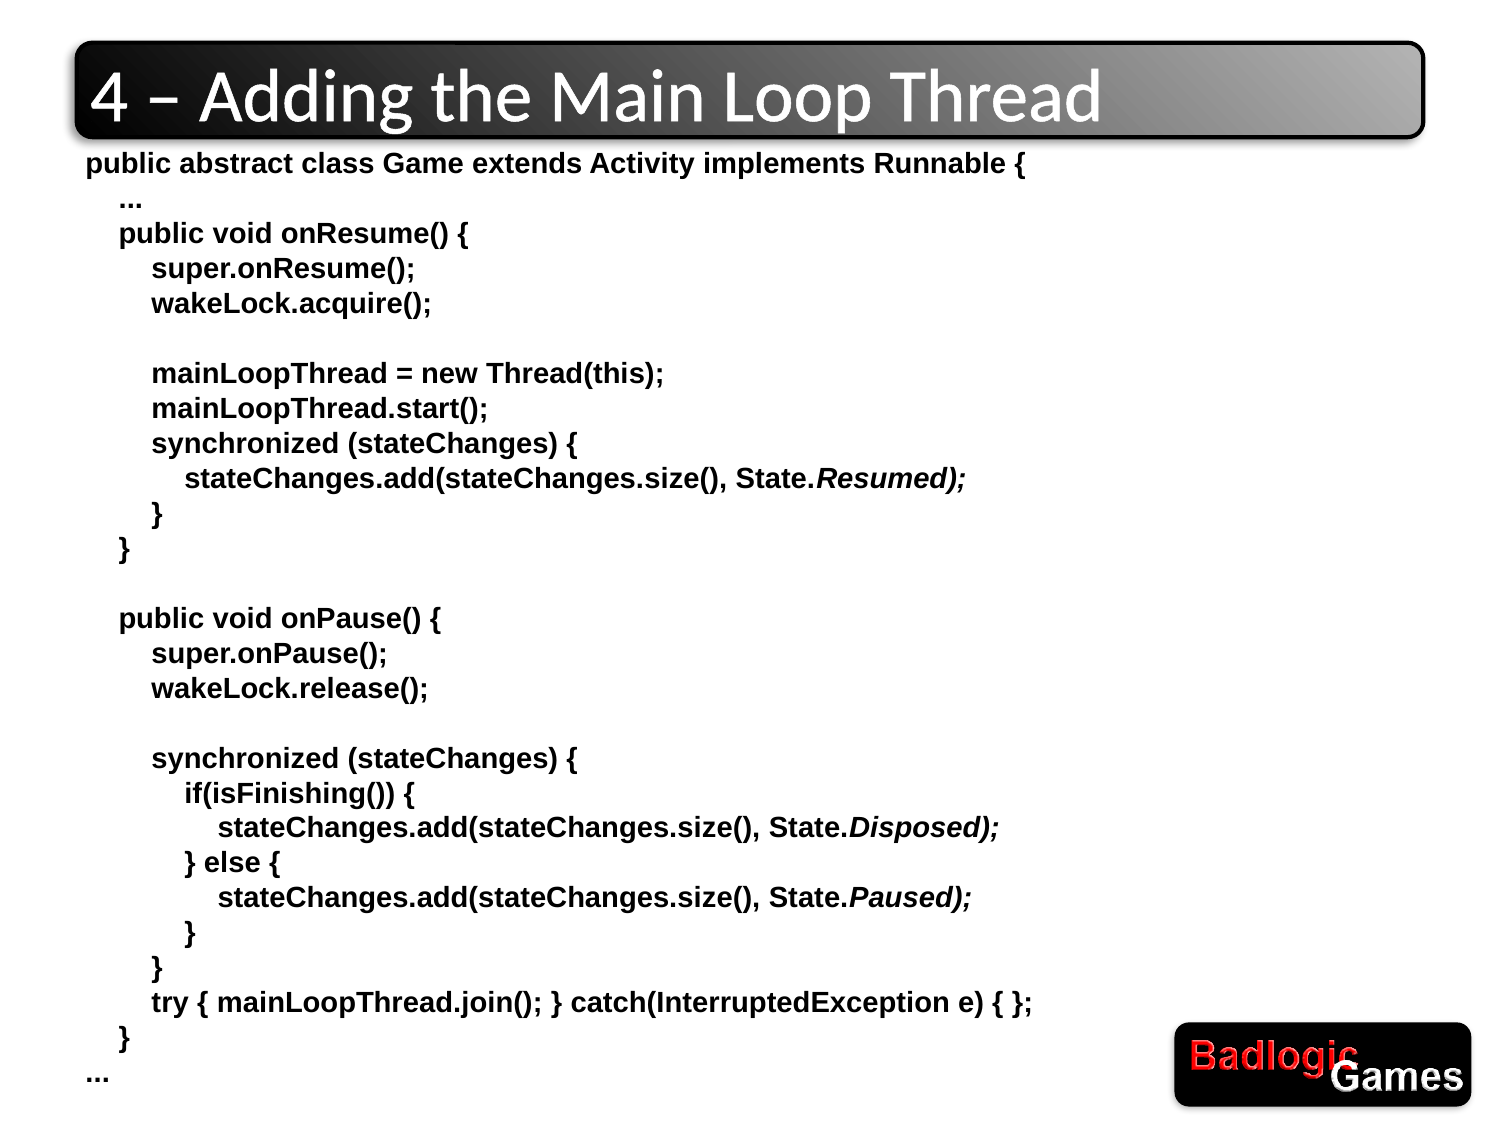

# 4 – Adding the Main Loop Thread
public abstract class Game extends Activity implements Runnable {
    ...
    public void onResume() {
        super.onResume();
        wakeLock.acquire();

        mainLoopThread = new Thread(this);
        mainLoopThread.start();
        synchronized (stateChanges) {
            stateChanges.add(stateChanges.size(), State.Resumed);
        }
    }

    public void onPause() {
        super.onPause();
        wakeLock.release();

        synchronized (stateChanges) {
            if(isFinishing()) {
                stateChanges.add(stateChanges.size(), State.Disposed);
            } else {
                stateChanges.add(stateChanges.size(), State.Paused);
            }
        }
        try { mainLoopThread.join(); } catch(InterruptedException e) { };
    }
...